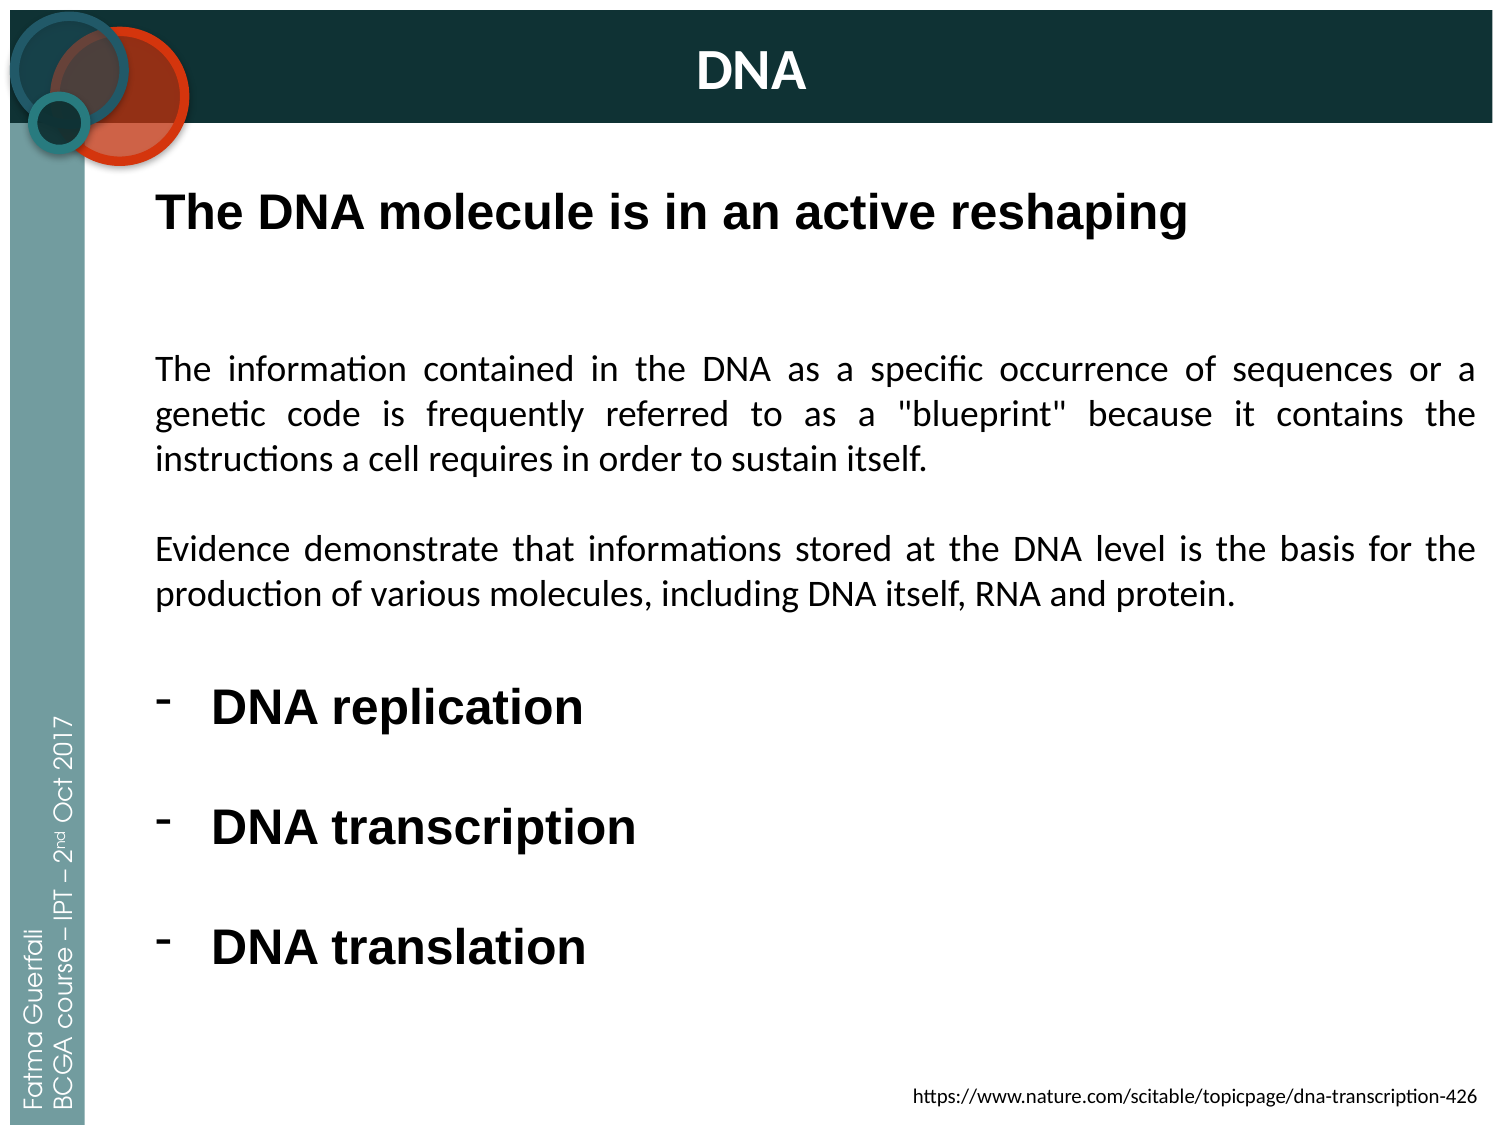

DNA

The DNA molecule is in an active reshaping

The information contained in the DNA as a specific occurrence of sequences or a genetic code is frequently referred to as a "blueprint" because it contains the instructions a cell requires in order to sustain itself.

Evidence demonstrate that informations stored at the DNA level is the basis for the production of various molecules, including DNA itself, RNA and protein.

DNA replication

DNA transcription

DNA translation
Fatma Guerfali
BCGA course – IPT – 2nd Oct 2017
https://www.nature.com/scitable/topicpage/dna-transcription-426